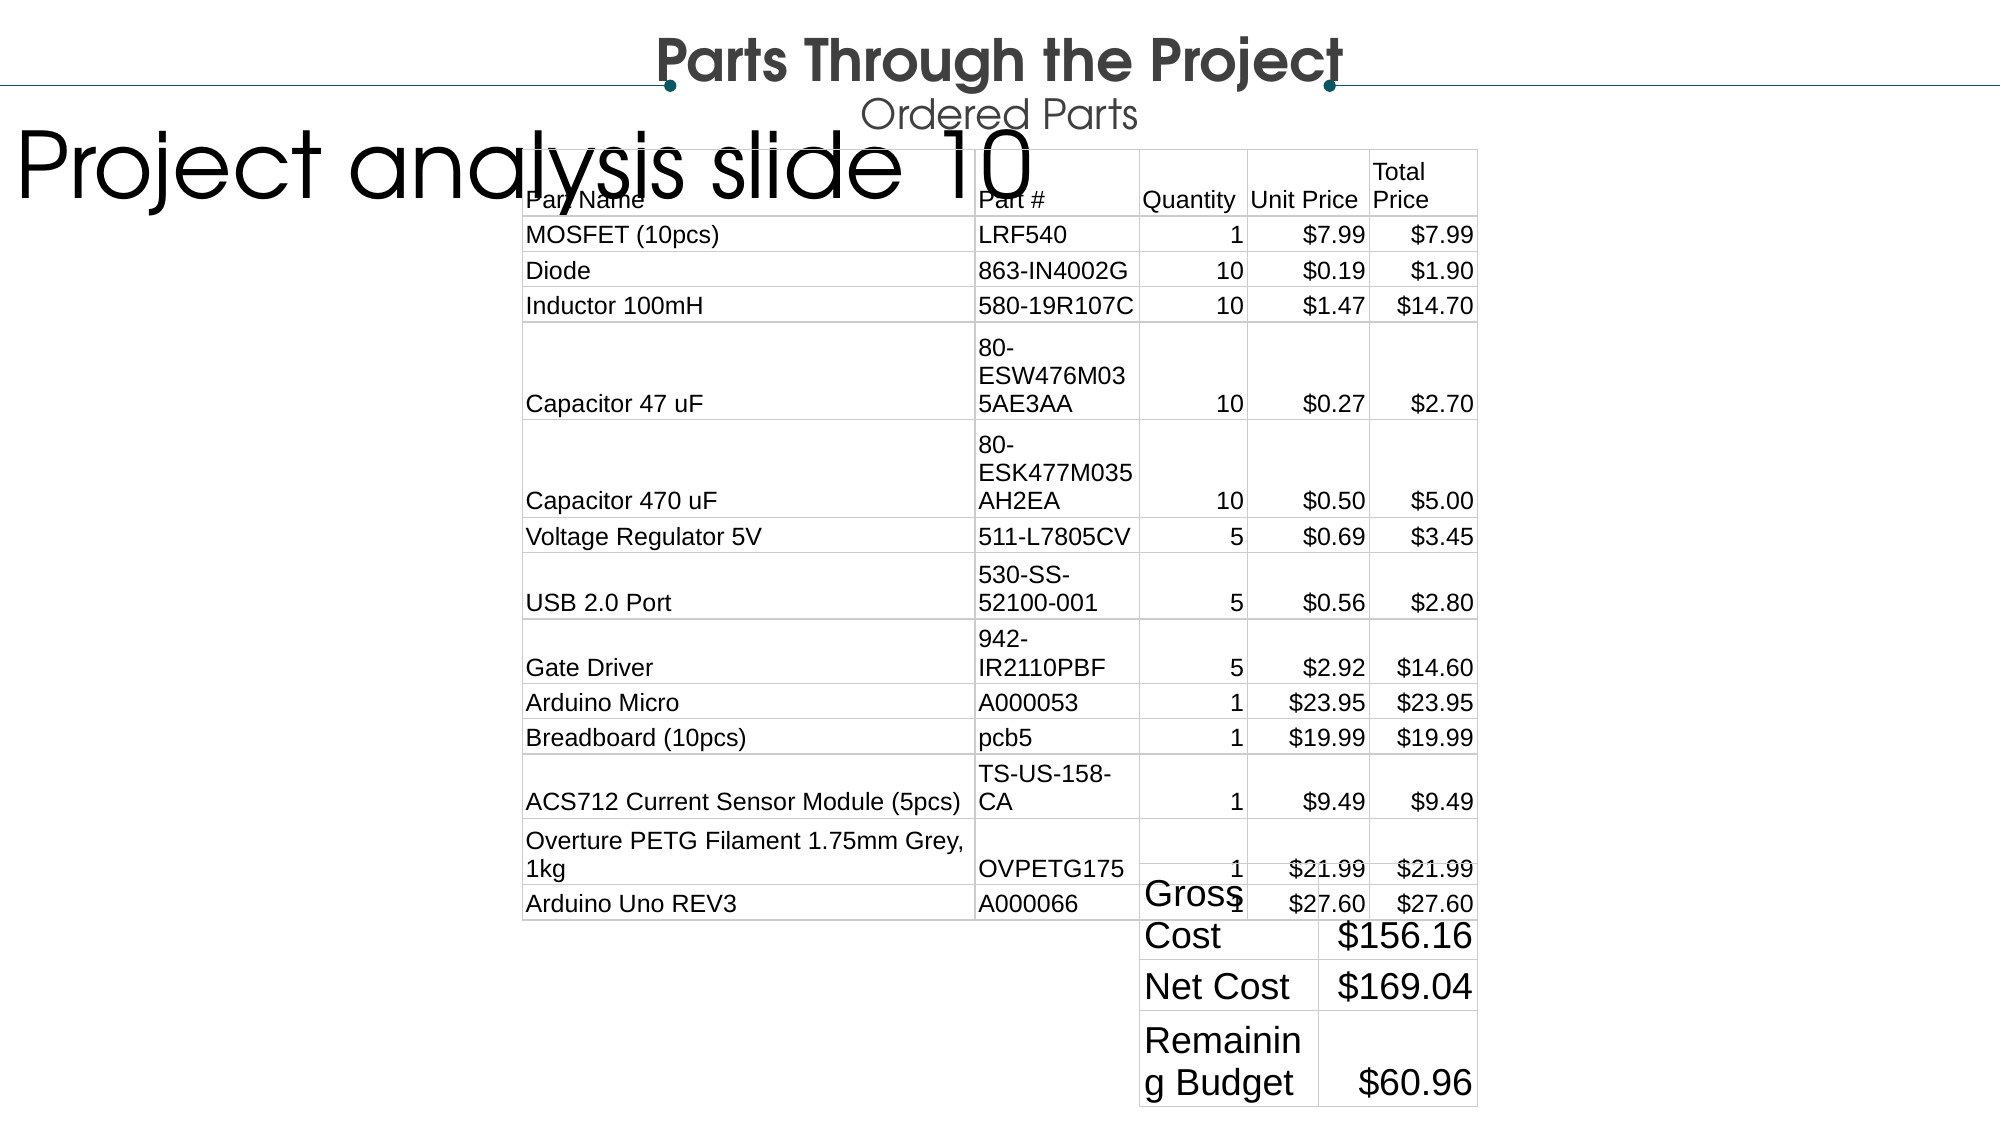

Parts Through the Project
Ordered Parts
Project analysis slide 10
| Part Name | Part # | Quantity | Unit Price | Total Price |
| --- | --- | --- | --- | --- |
| MOSFET (10pcs) | LRF540 | 1 | $7.99 | $7.99 |
| Diode | 863-IN4002G | 10 | $0.19 | $1.90 |
| Inductor 100mH | 580-19R107C | 10 | $1.47 | $14.70 |
| Capacitor 47 uF | 80-ESW476M035AE3AA | 10 | $0.27 | $2.70 |
| Capacitor 470 uF | 80-ESK477M035AH2EA | 10 | $0.50 | $5.00 |
| Voltage Regulator 5V | 511-L7805CV | 5 | $0.69 | $3.45 |
| USB 2.0 Port | 530-SS-52100-001 | 5 | $0.56 | $2.80 |
| Gate Driver | 942-IR2110PBF | 5 | $2.92 | $14.60 |
| Arduino Micro | A000053 | 1 | $23.95 | $23.95 |
| Breadboard (10pcs) | pcb5 | 1 | $19.99 | $19.99 |
| ACS712 Current Sensor Module (5pcs) | TS-US-158-CA | 1 | $9.49 | $9.49 |
| Overture PETG Filament 1.75mm Grey, 1kg | ‎OVPETG175 | 1 | $21.99 | $21.99 |
| Arduino Uno REV3 | A000066 | 1 | $27.60 | $27.60 |
| Gross Cost | $156.16 |
| --- | --- |
| Net Cost | $169.04 |
| Remaining Budget | $60.96 |